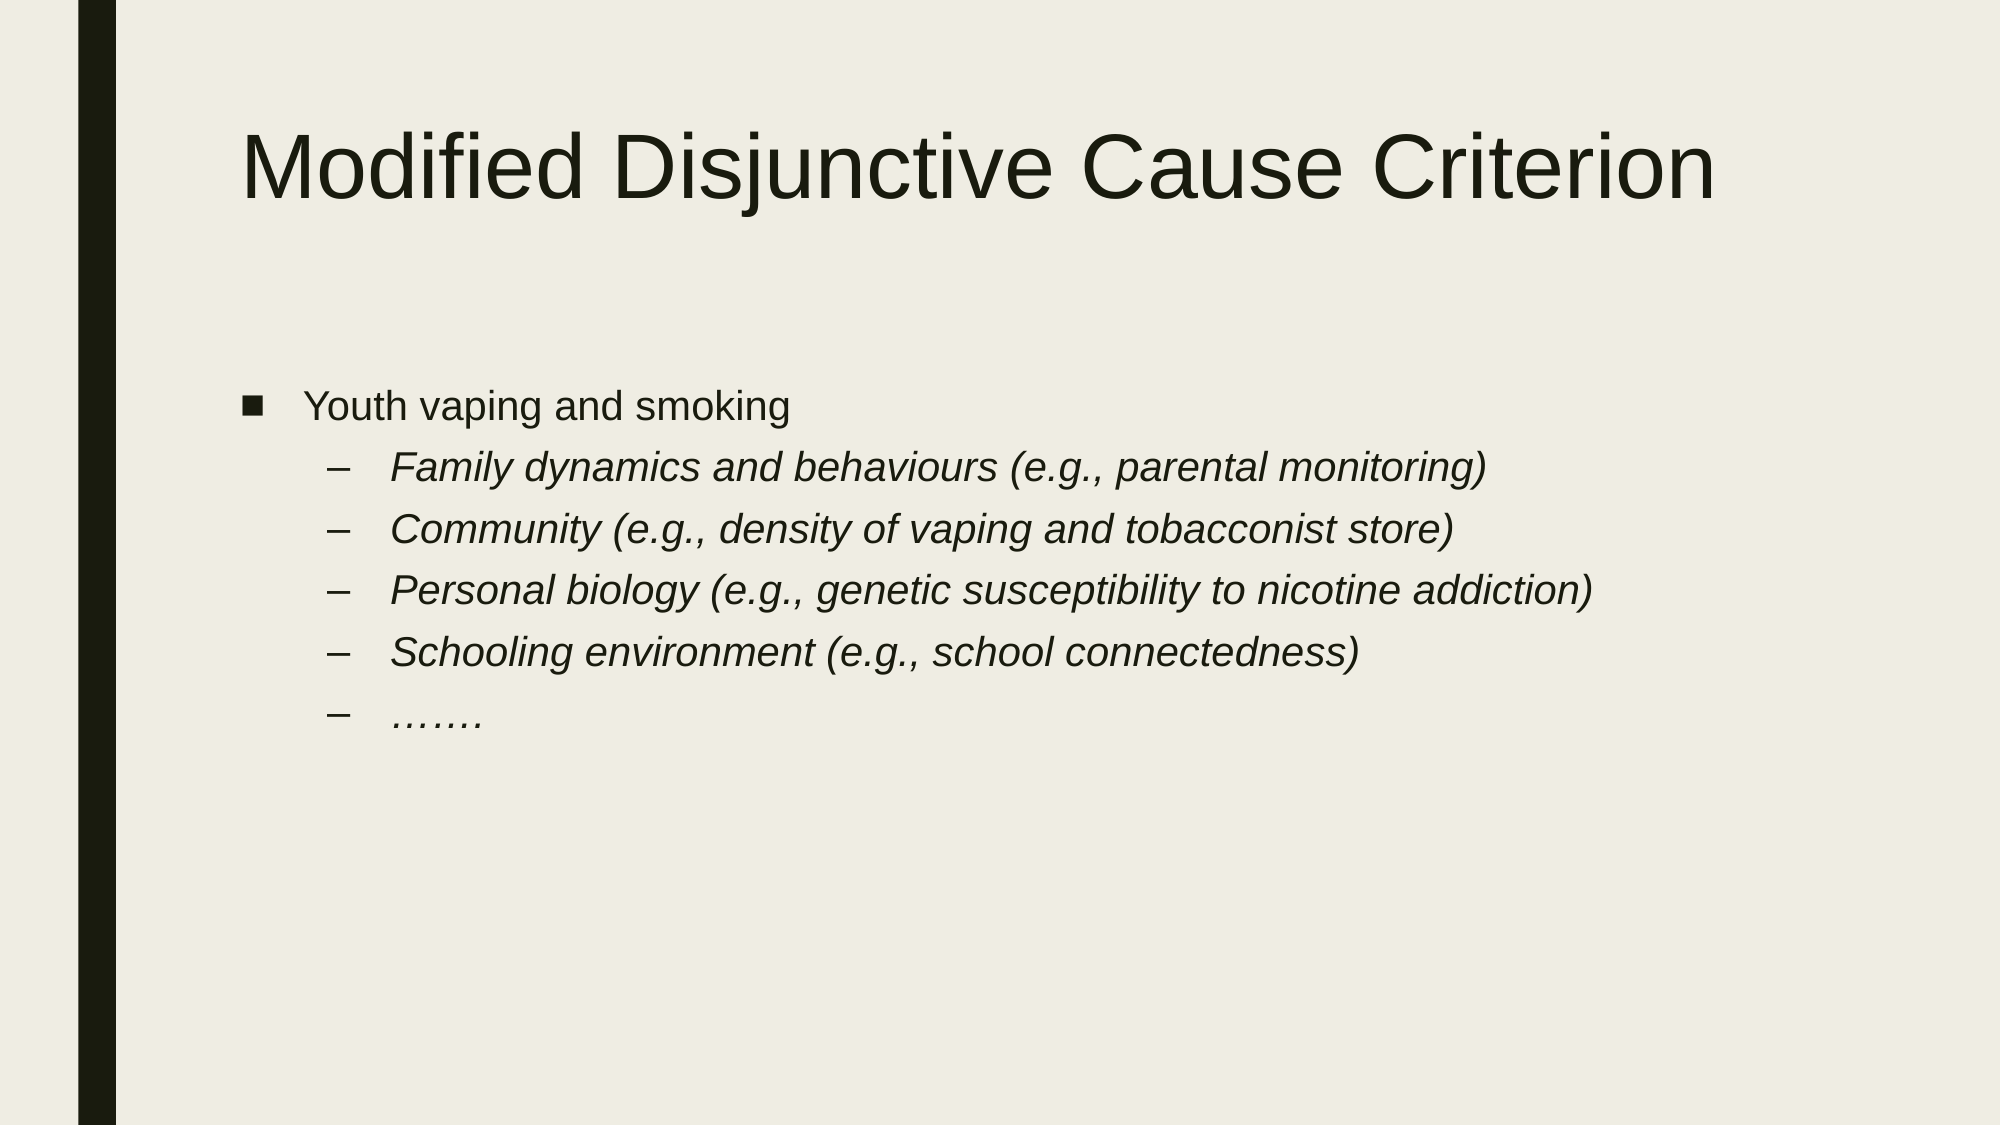

# Modified Disjunctive Cause Criterion
Youth vaping and smoking
Family dynamics and behaviours (e.g., parental monitoring)
Community (e.g., density of vaping and tobacconist store)
Personal biology (e.g., genetic susceptibility to nicotine addiction)
Schooling environment (e.g., school connectedness)
…….